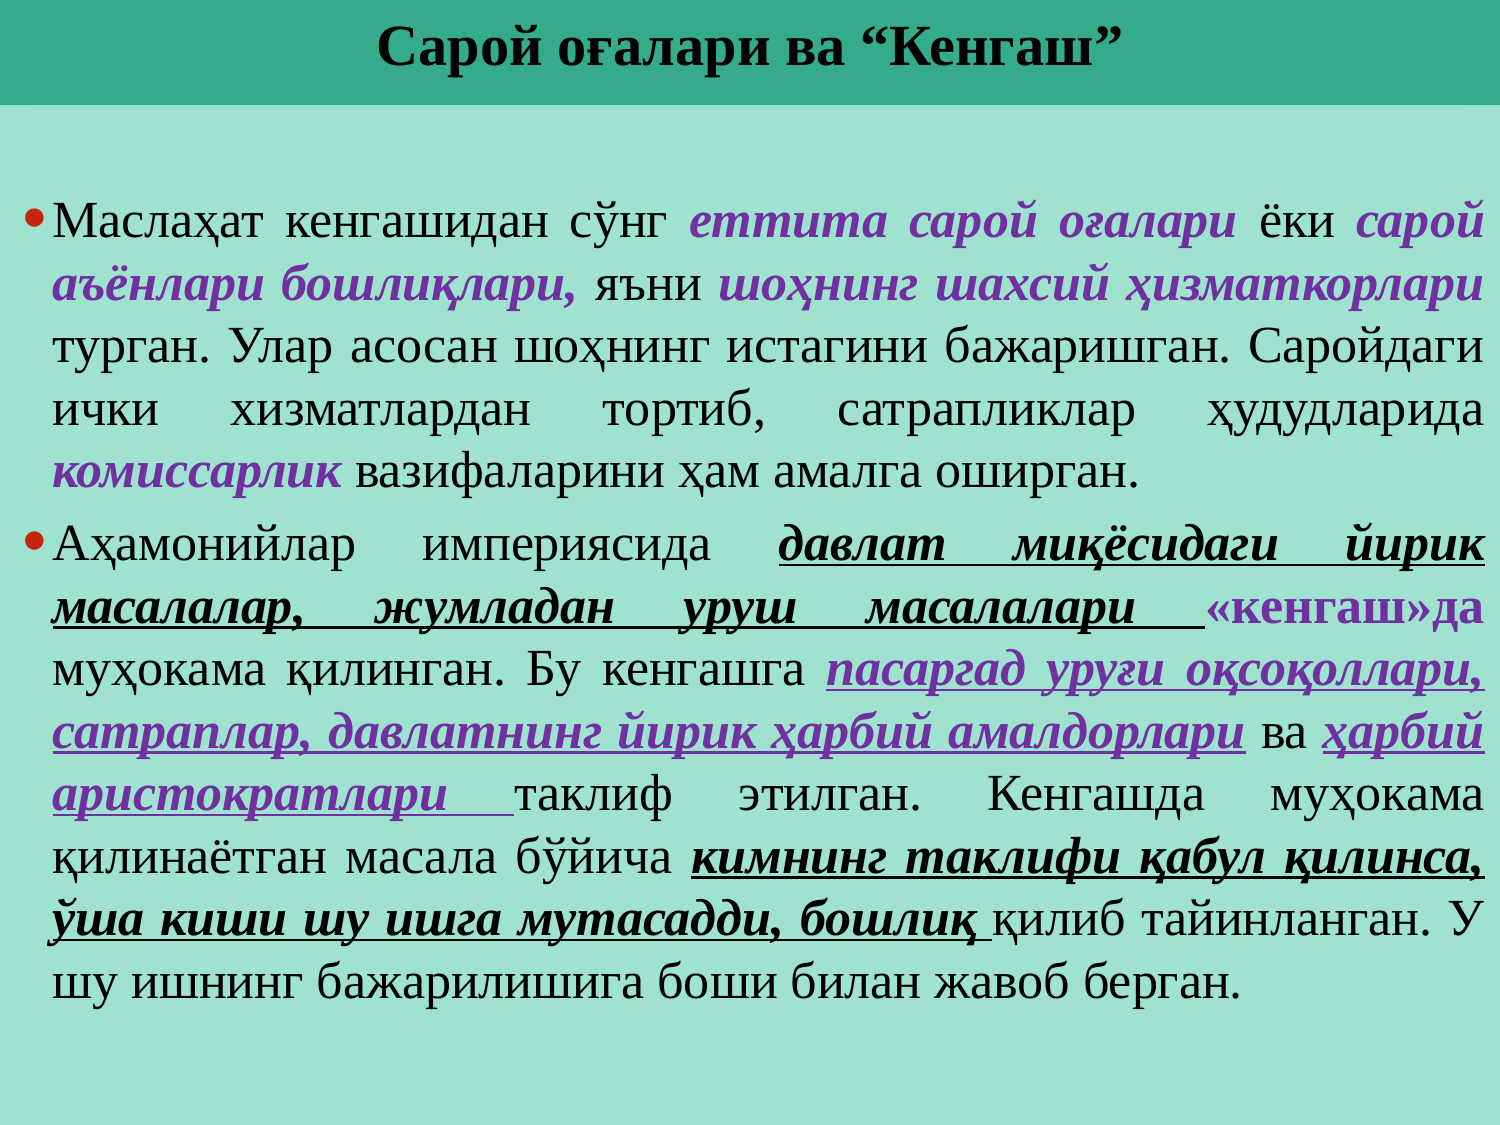

# Сарой оғалари ва “Кенгаш”

Маслаҳат кенгашидан сўнг еттита сарой оғалари ёки сарой аъёнлари бошлиқлари, яъни шоҳнинг шахсий ҳизматкорлари турган. Улар асосан шоҳнинг истагини бажаришган. Саройдаги ички хизматлардан тортиб, сатрапликлар ҳудудларида комиссарлик вазифаларини ҳам амалга оширган.
Аҳамонийлар империясида давлат миқёсидаги йирик масалалар, жумладан уруш масалалари «кенгаш»да муҳокама қилинган. Бу кенгашга пасаргад уруғи оқсоқоллари, сатраплар, давлатнинг йирик ҳарбий амалдорлари ва ҳарбий аристократлари таклиф этилган. Кенгашда муҳокама қилинаётган масала бўйича кимнинг таклифи қабул қилинса, ўша киши шу ишга мутасадди, бошлиқ қилиб тайинланган. У шу ишнинг бажарилишига боши билан жавоб берган.